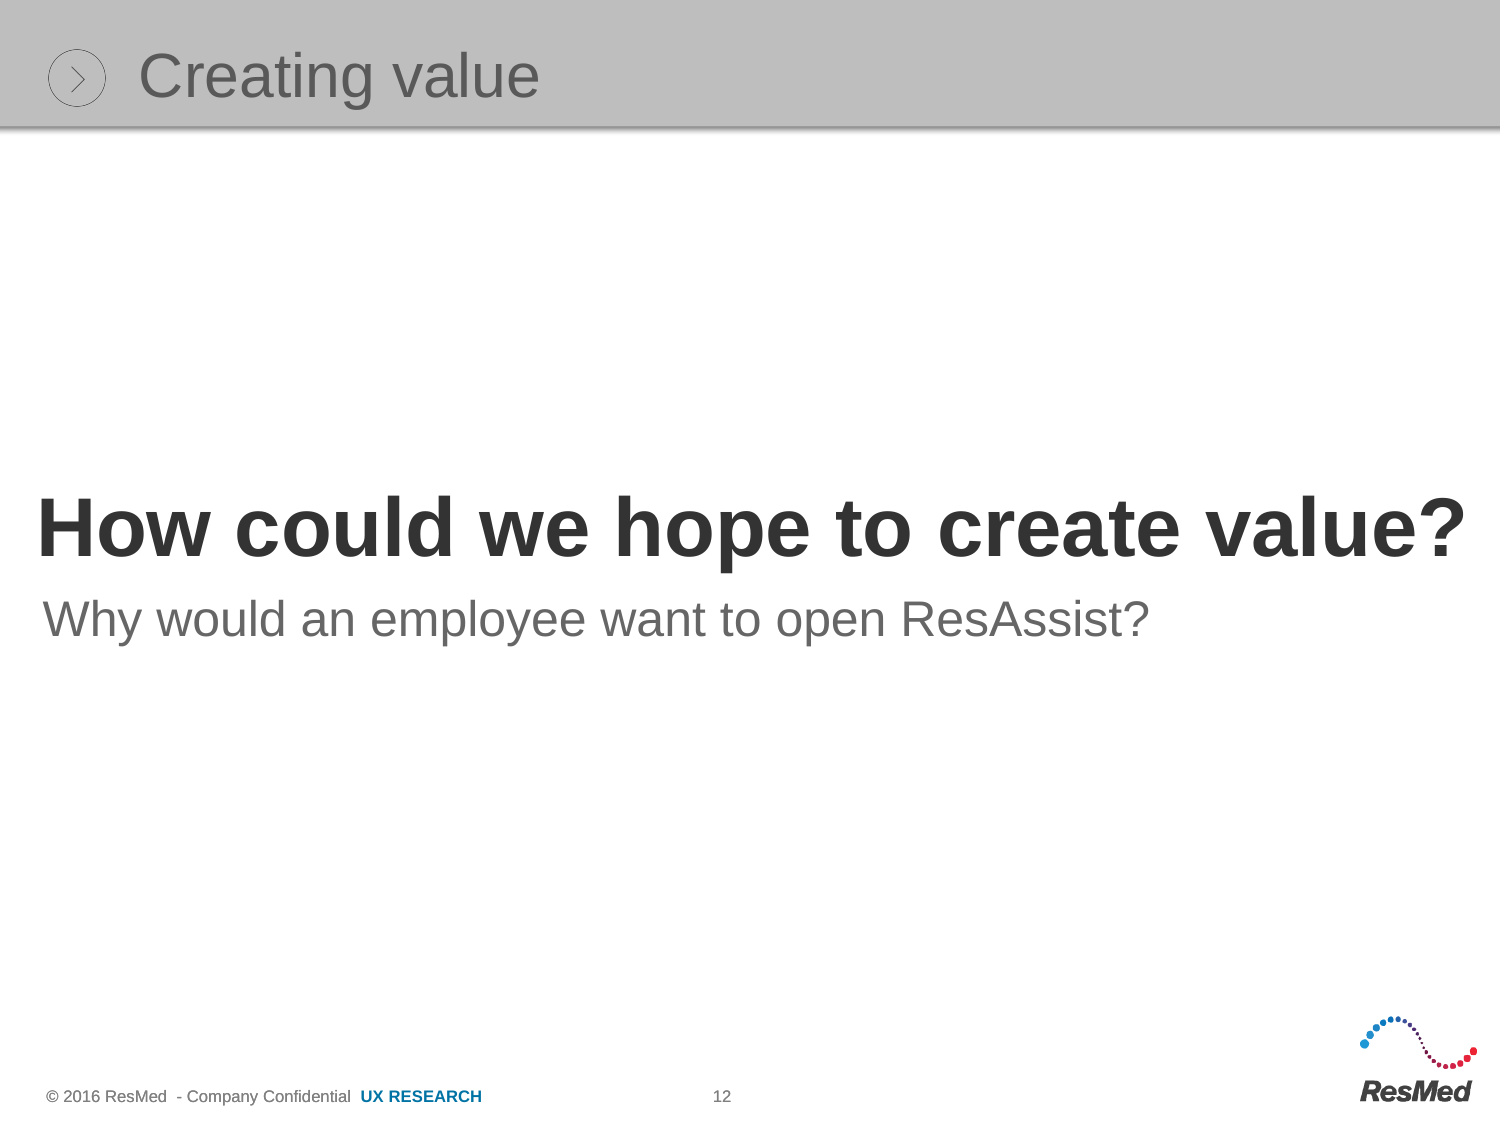

Creating value
How could we hope to create value?
Why would an employee want to open ResAssist?

UX RESEARCH